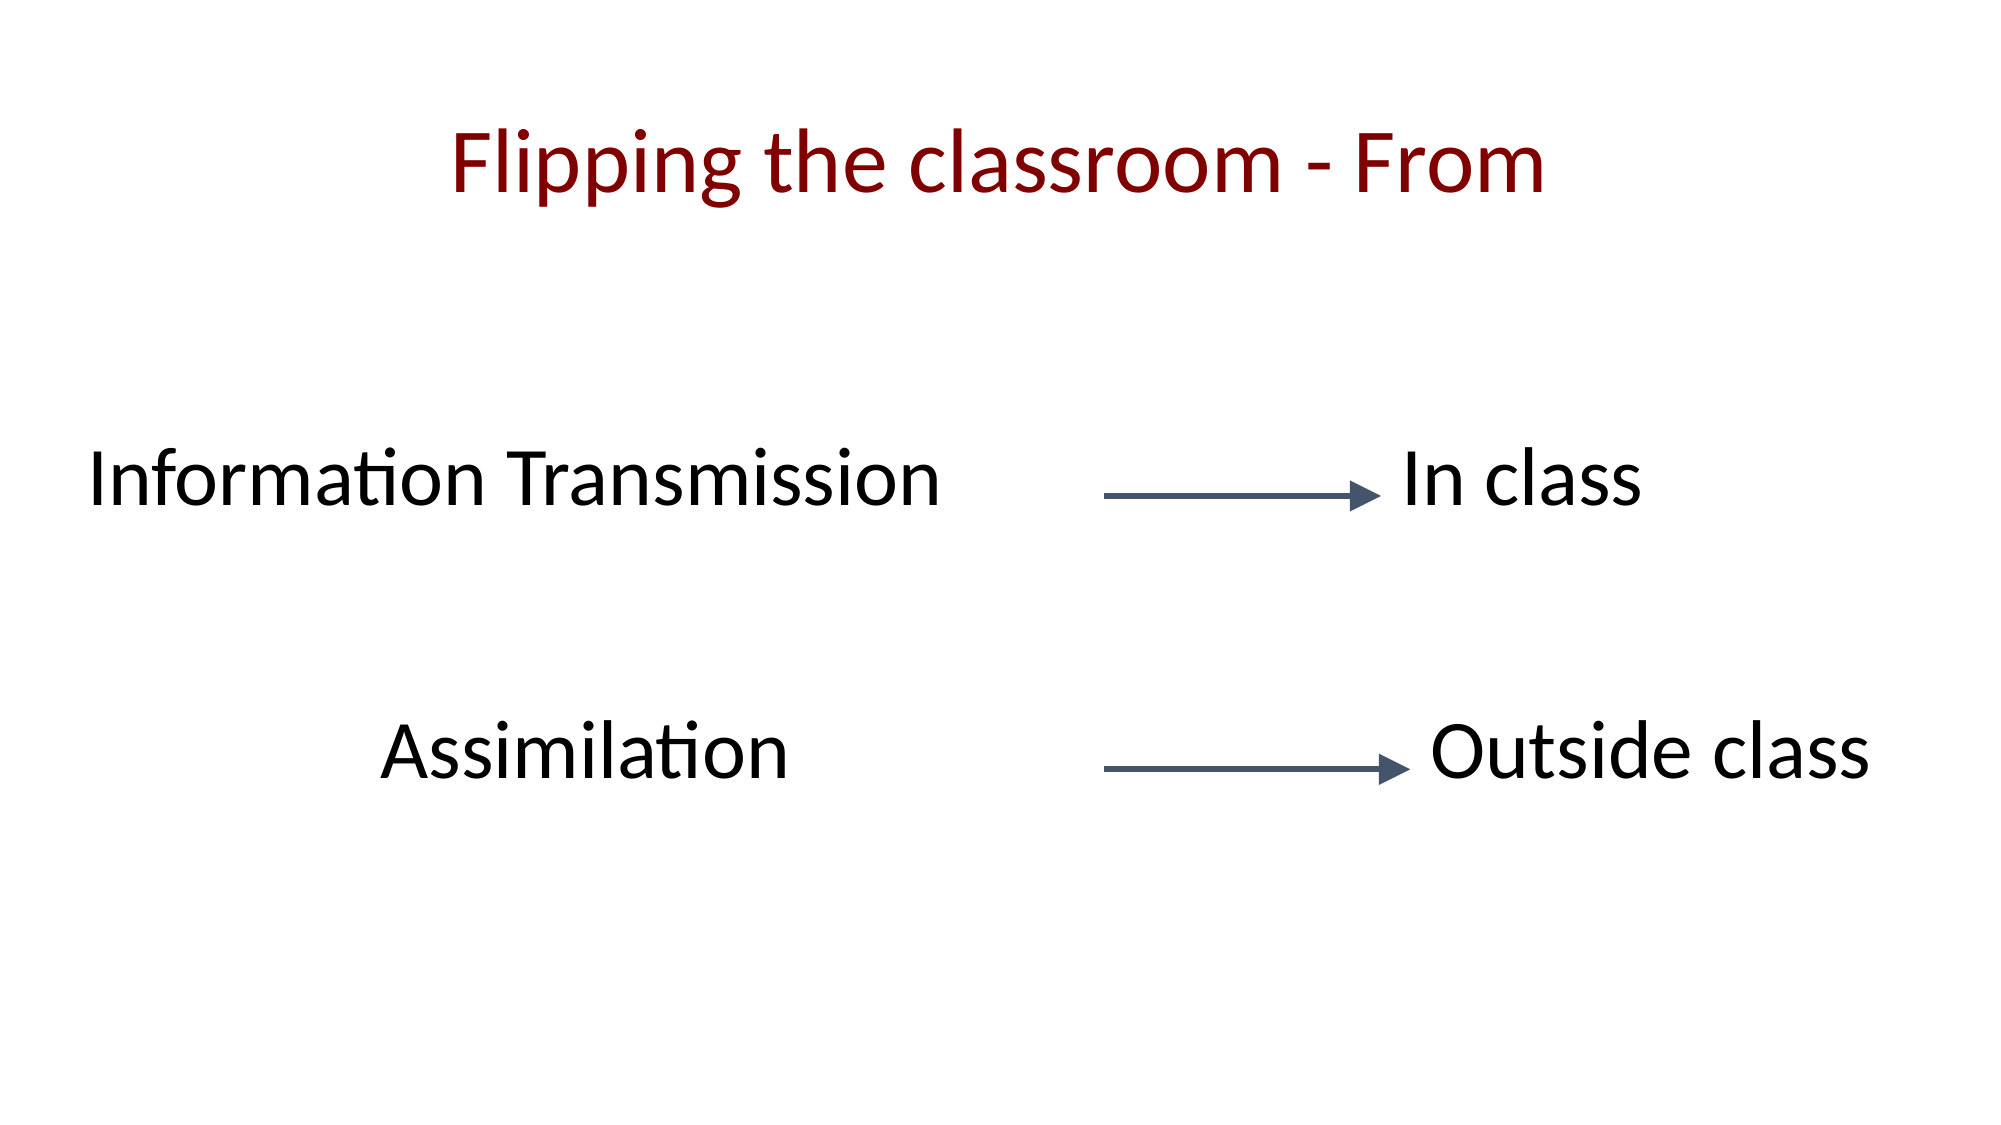

# Flipping the classroom - From
Information Transmission
In class
Assimilation
Outside class